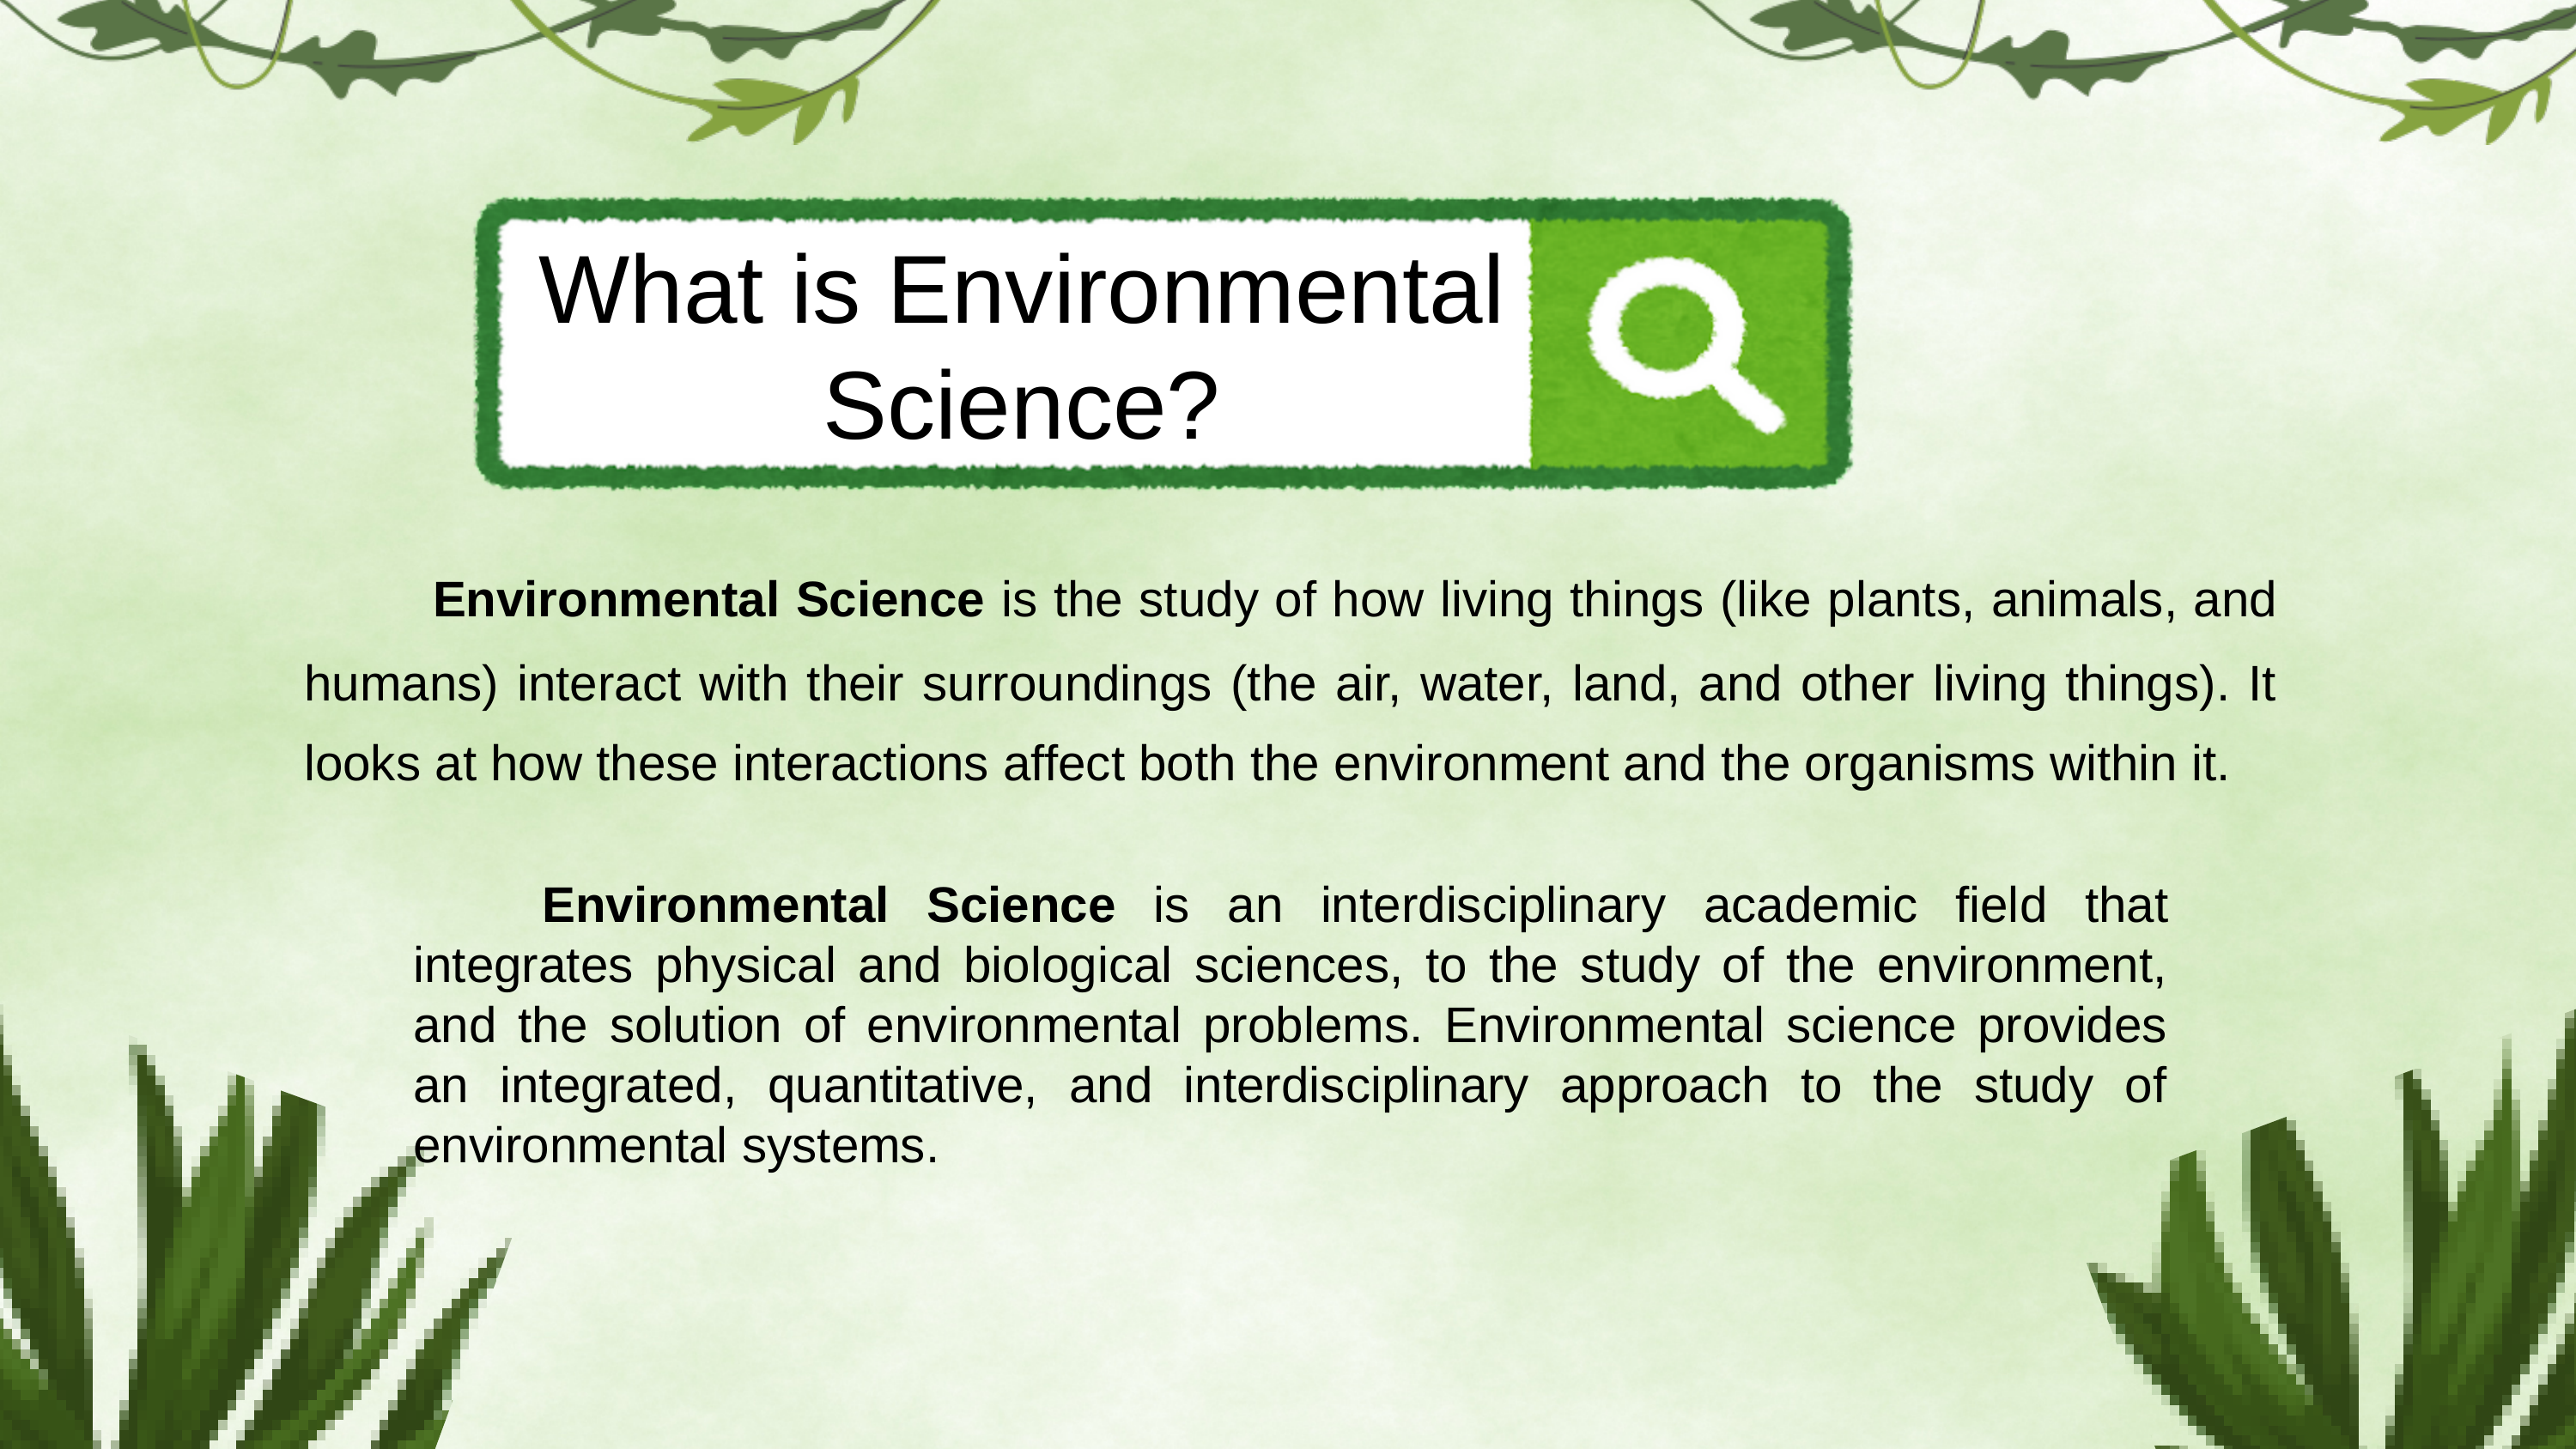

What is Environmental Science?

	Environmental Science is the study of how living things (like plants, animals, and humans) interact with their surroundings (the air, water, land, and other living things). It looks at how these interactions affect both the environment and the organisms within it.
	Environmental Science is an interdisciplinary academic field that integrates physical and biological sciences, to the study of the environment, and the solution of environmental problems. Environmental science provides an integrated, quantitative, and interdisciplinary approach to the study of environmental systems.